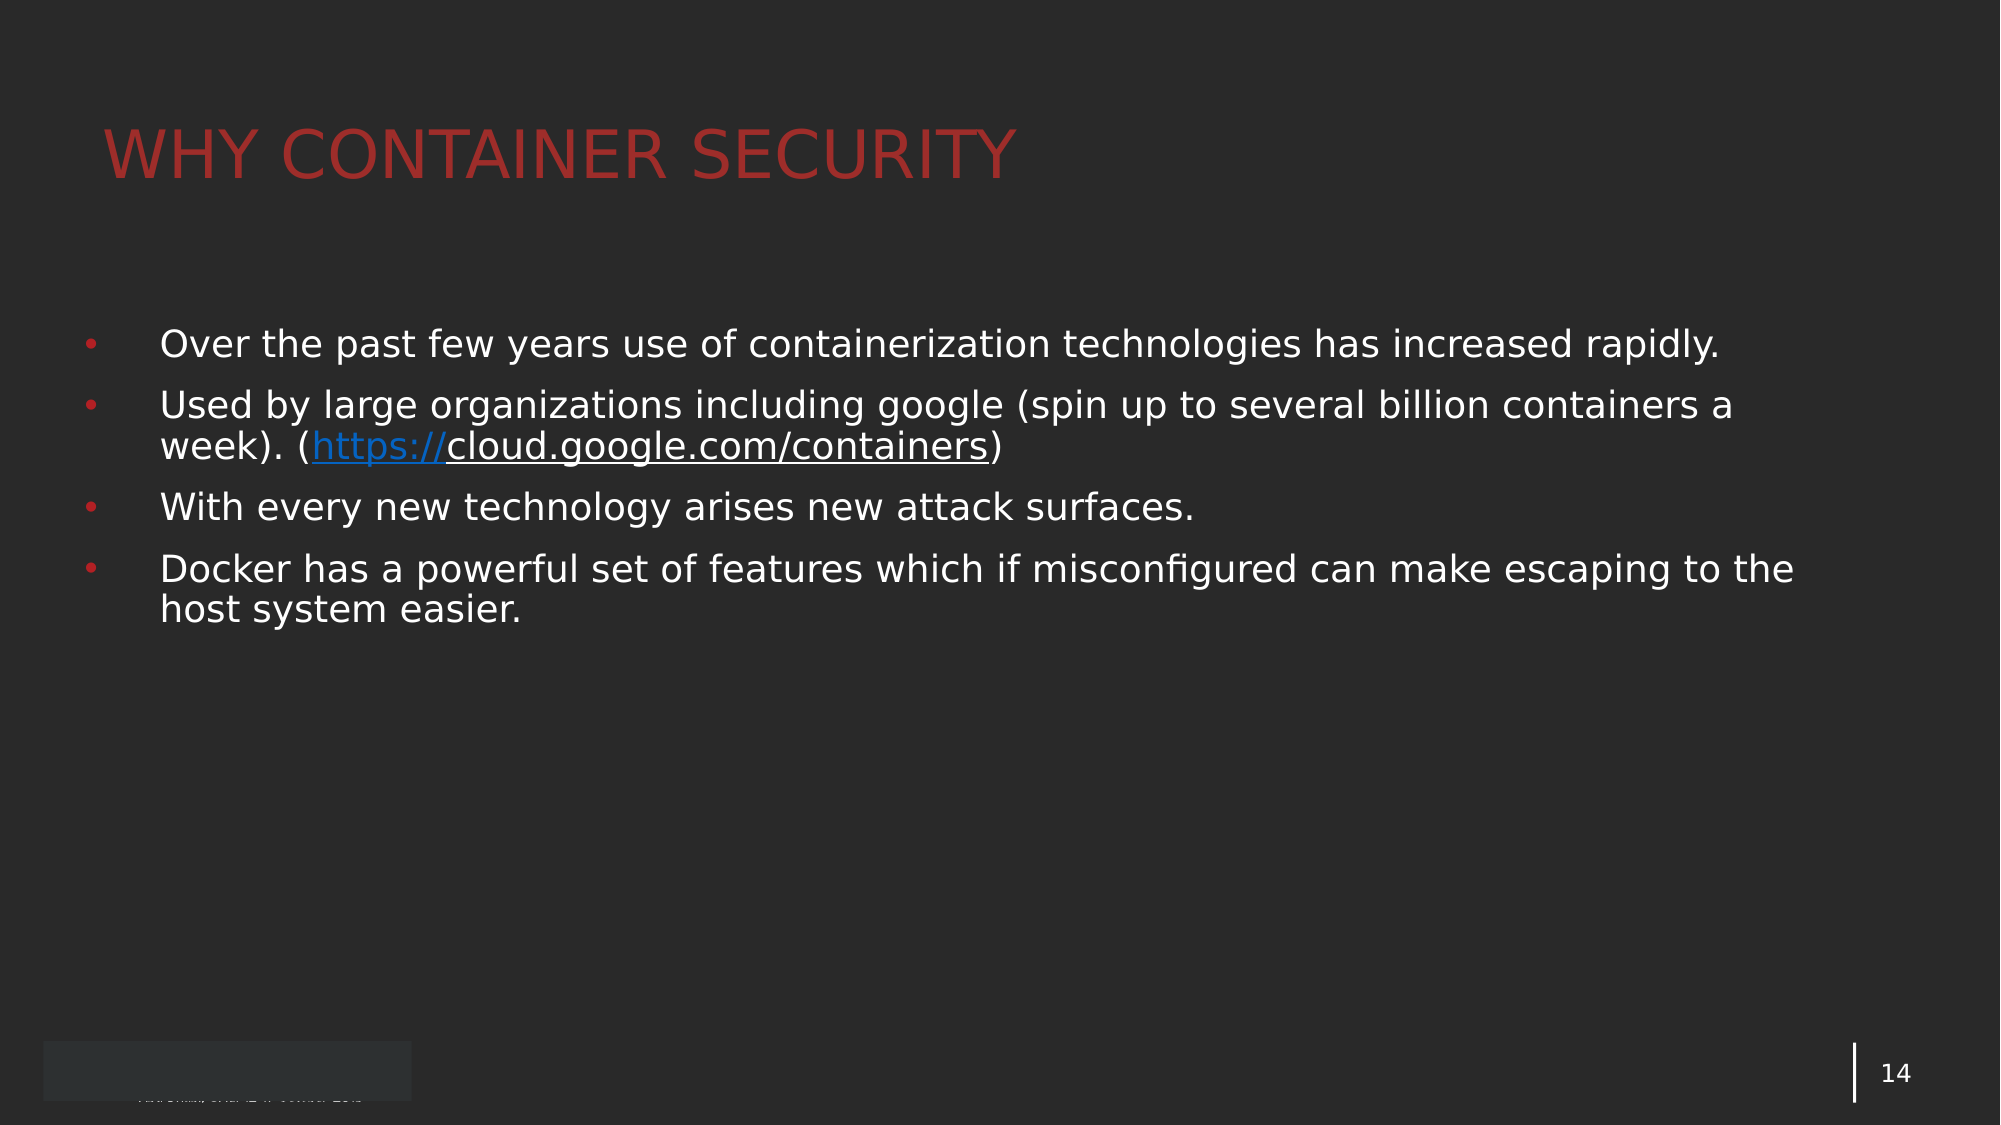

Why Container Security
Over the past few years use of containerization technologies has increased rapidly.
Used by large organizations including google (spin up to several billion containers a week). (https://cloud.google.com/containers)
With every new technology arises new attack surfaces.
Docker has a powerful set of features which if misconfigured can make escaping to the host system easier.

14